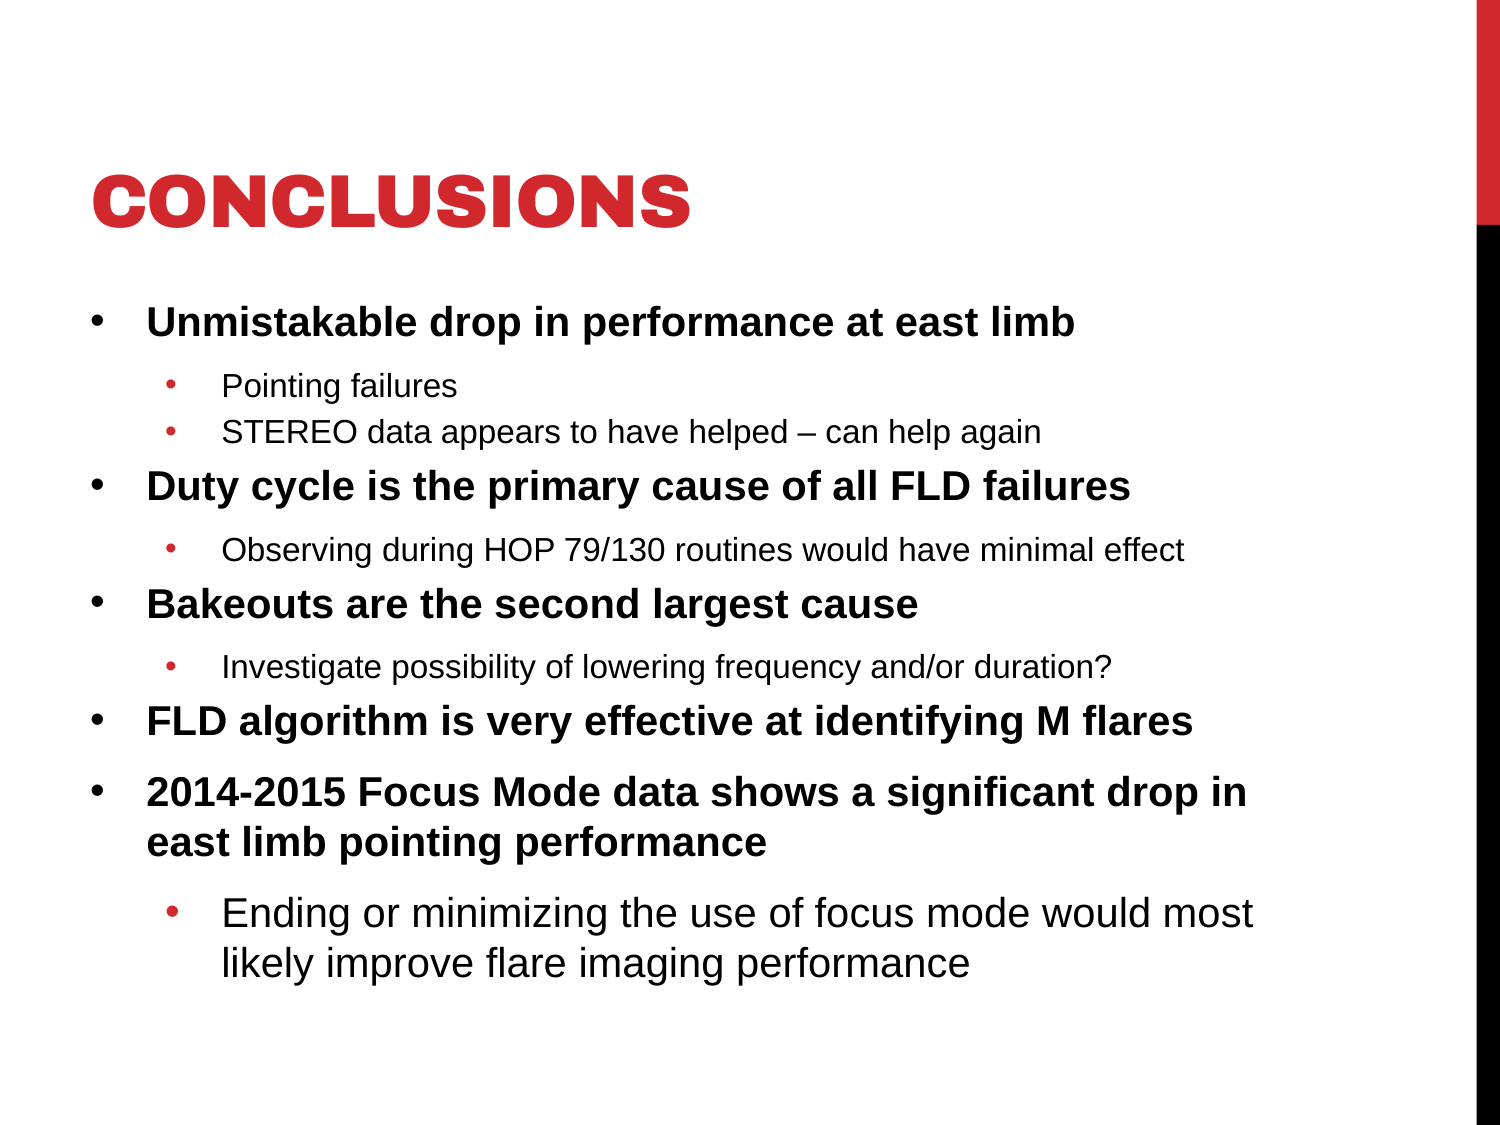

# Conclusions
Unmistakable drop in performance at east limb
Pointing failures
STEREO data appears to have helped – can help again
Duty cycle is the primary cause of all FLD failures
Observing during HOP 79/130 routines would have minimal effect
Bakeouts are the second largest cause
Investigate possibility of lowering frequency and/or duration?
FLD algorithm is very effective at identifying M flares
2014-2015 Focus Mode data shows a significant drop in east limb pointing performance
Ending or minimizing the use of focus mode would most likely improve flare imaging performance